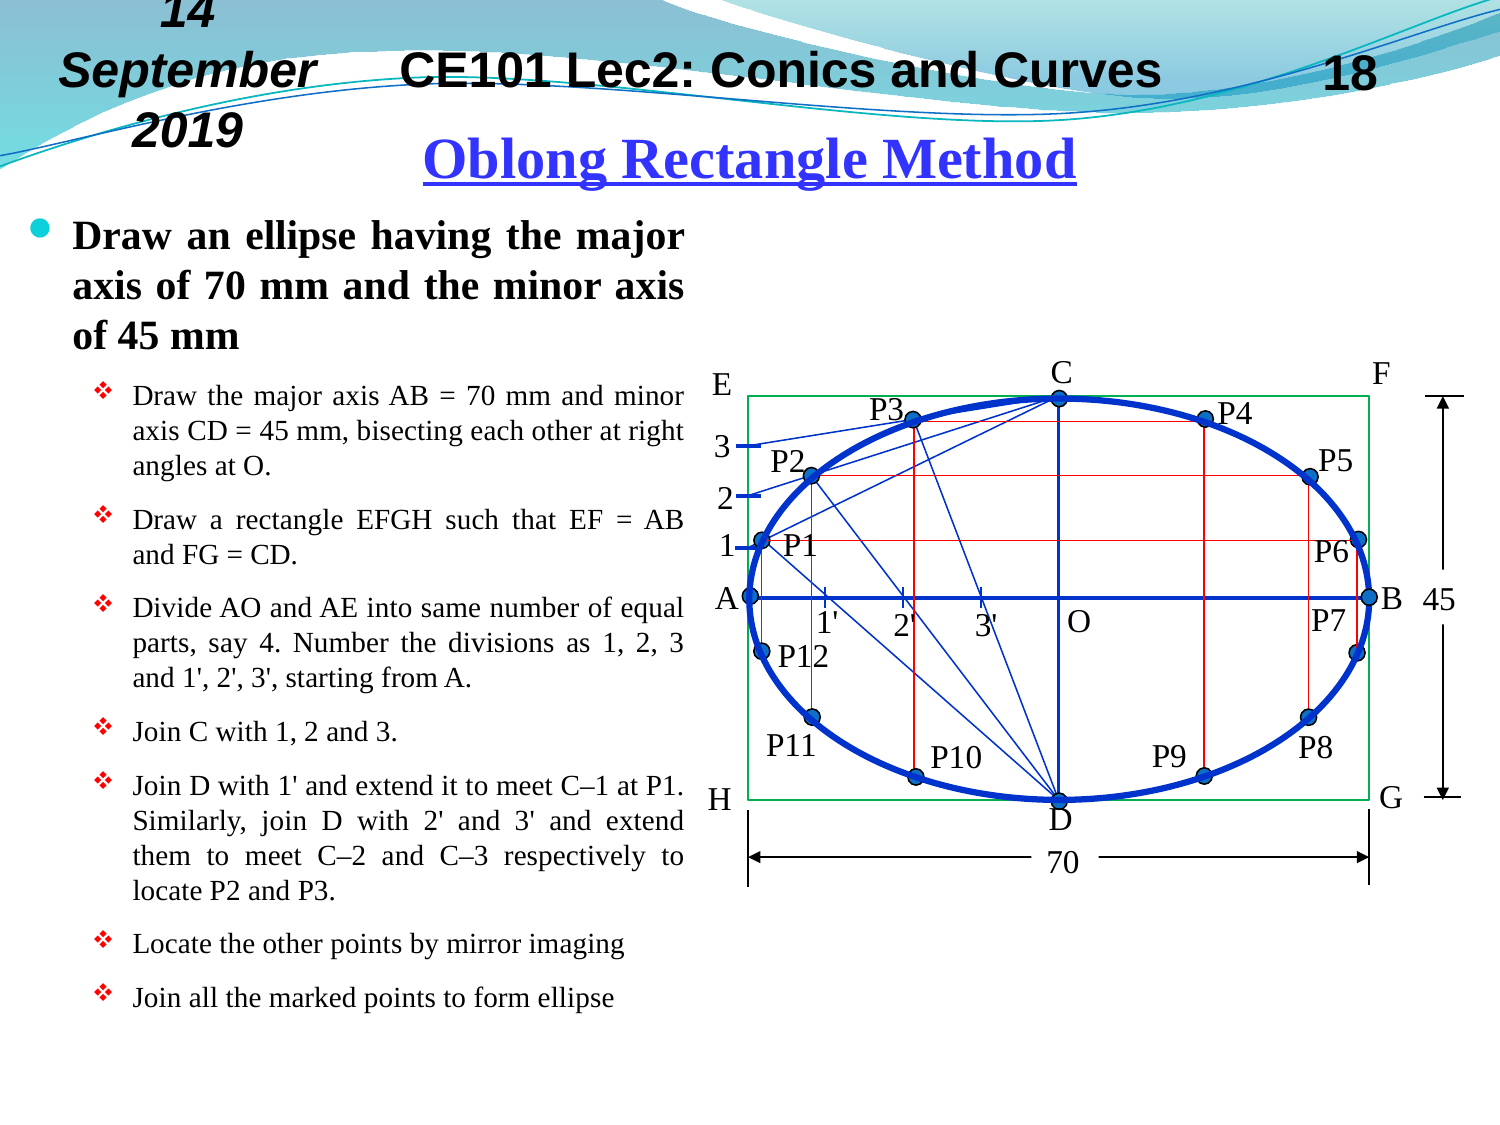

14 September 2019
CE101 Lec2: Conics and Curves
18
# Oblong Rectangle Method
Draw an ellipse having the major axis of 70 mm and the minor axis of 45 mm
Draw the major axis AB = 70 mm and minor axis CD = 45 mm, bisecting each other at right angles at O.
Draw a rectangle EFGH such that EF = AB and FG = CD.
Divide AO and AE into same number of equal parts, say 4. Number the divisions as 1, 2, 3 and 1', 2', 3', starting from A.
Join C with 1, 2 and 3.
Join D with 1' and extend it to meet C–1 at P1. Similarly, join D with 2' and 3' and extend them to meet C–2 and C–3 respectively to locate P2 and P3.
Locate the other points by mirror imaging
Join all the marked points to form ellipse
C
F
E
P3
P4

3
P5
P2

2
P1
1
P6

A
B
45

P7
O
1'
2'
3'
P12

P11
P8
P9
P10
G

H
D

70